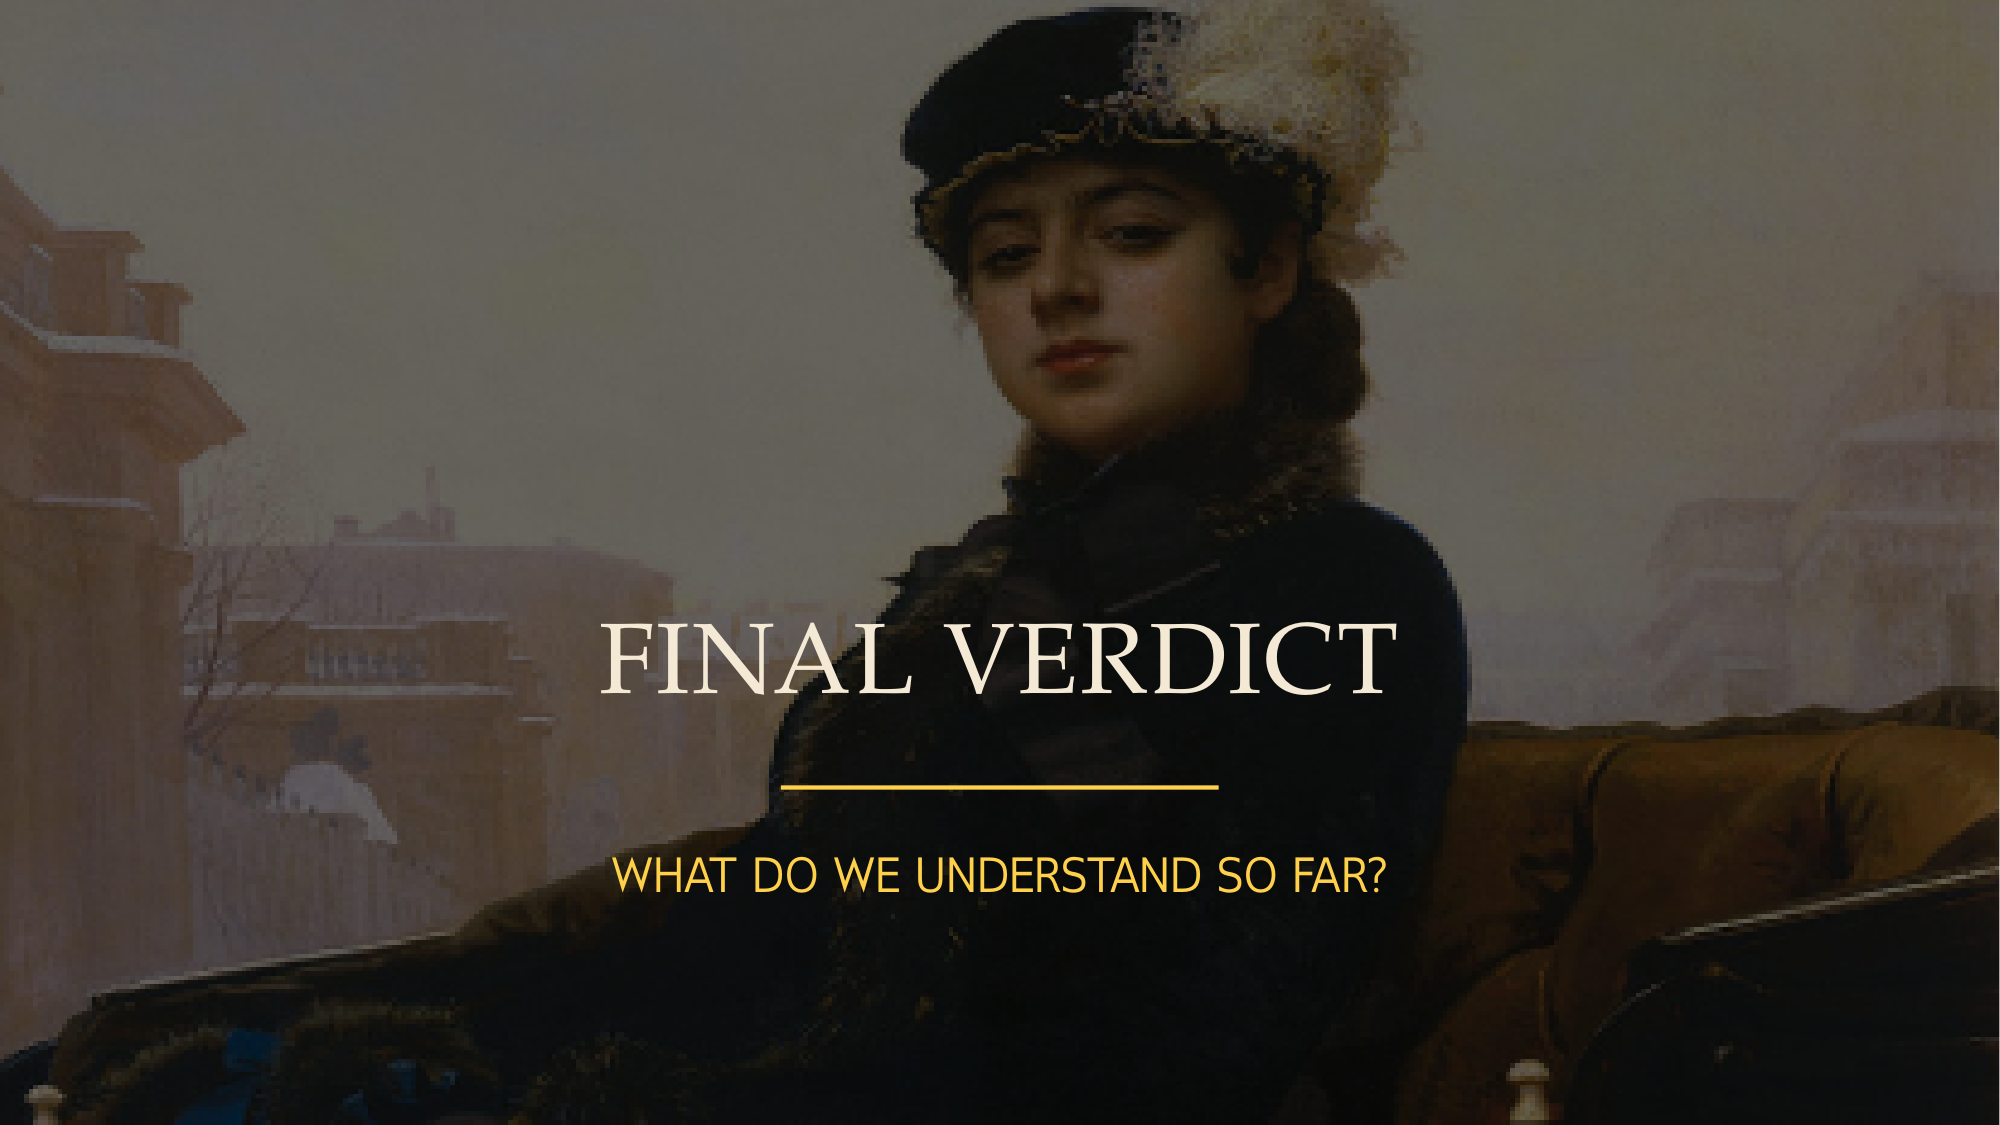

# FINAL VERDICT
What do we understand so far?